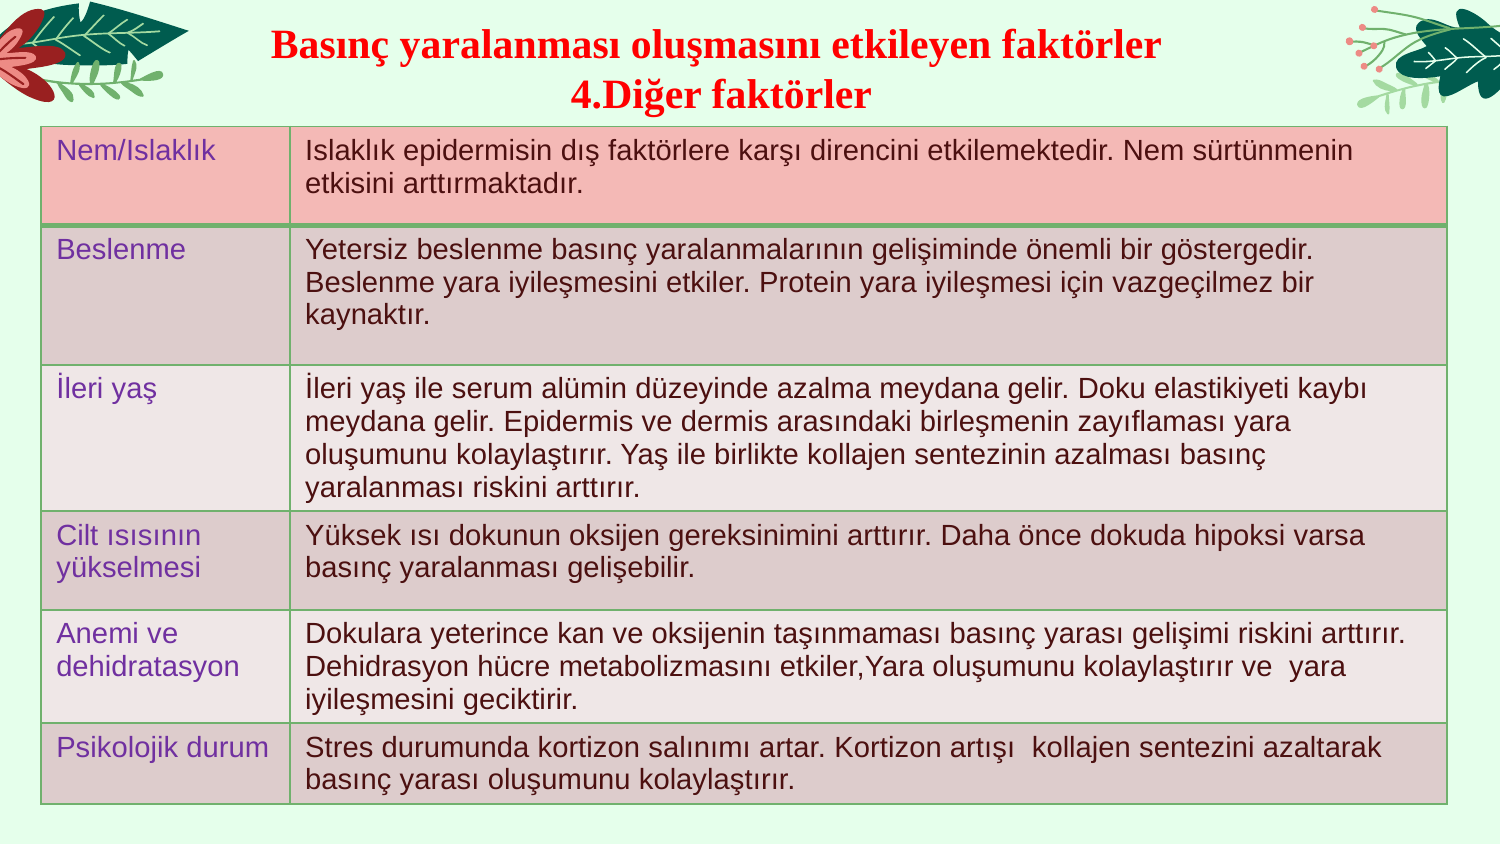

# Basınç yaralanması oluşmasını etkileyen faktörler 4.Diğer faktörler
| Nem/Islaklık | Islaklık epidermisin dış faktörlere karşı direncini etkilemektedir. Nem sürtünmenin etkisini arttırmaktadır. |
| --- | --- |
| Beslenme | Yetersiz beslenme basınç yaralanmalarının gelişiminde önemli bir göstergedir. Beslenme yara iyileşmesini etkiler. Protein yara iyileşmesi için vazgeçilmez bir kaynaktır. |
| İleri yaş | İleri yaş ile serum alümin düzeyinde azalma meydana gelir. Doku elastikiyeti kaybı meydana gelir. Epidermis ve dermis arasındaki birleşmenin zayıflaması yara oluşumunu kolaylaştırır. Yaş ile birlikte kollajen sentezinin azalması basınç yaralanması riskini arttırır. |
| Cilt ısısının yükselmesi | Yüksek ısı dokunun oksijen gereksinimini arttırır. Daha önce dokuda hipoksi varsa basınç yaralanması gelişebilir. |
| Anemi ve dehidratasyon | Dokulara yeterince kan ve oksijenin taşınmaması basınç yarası gelişimi riskini arttırır. Dehidrasyon hücre metabolizmasını etkiler,Yara oluşumunu kolaylaştırır ve yara iyileşmesini geciktirir. |
| Psikolojik durum | Stres durumunda kortizon salınımı artar. Kortizon artışı kollajen sentezini azaltarak basınç yarası oluşumunu kolaylaştırır. |